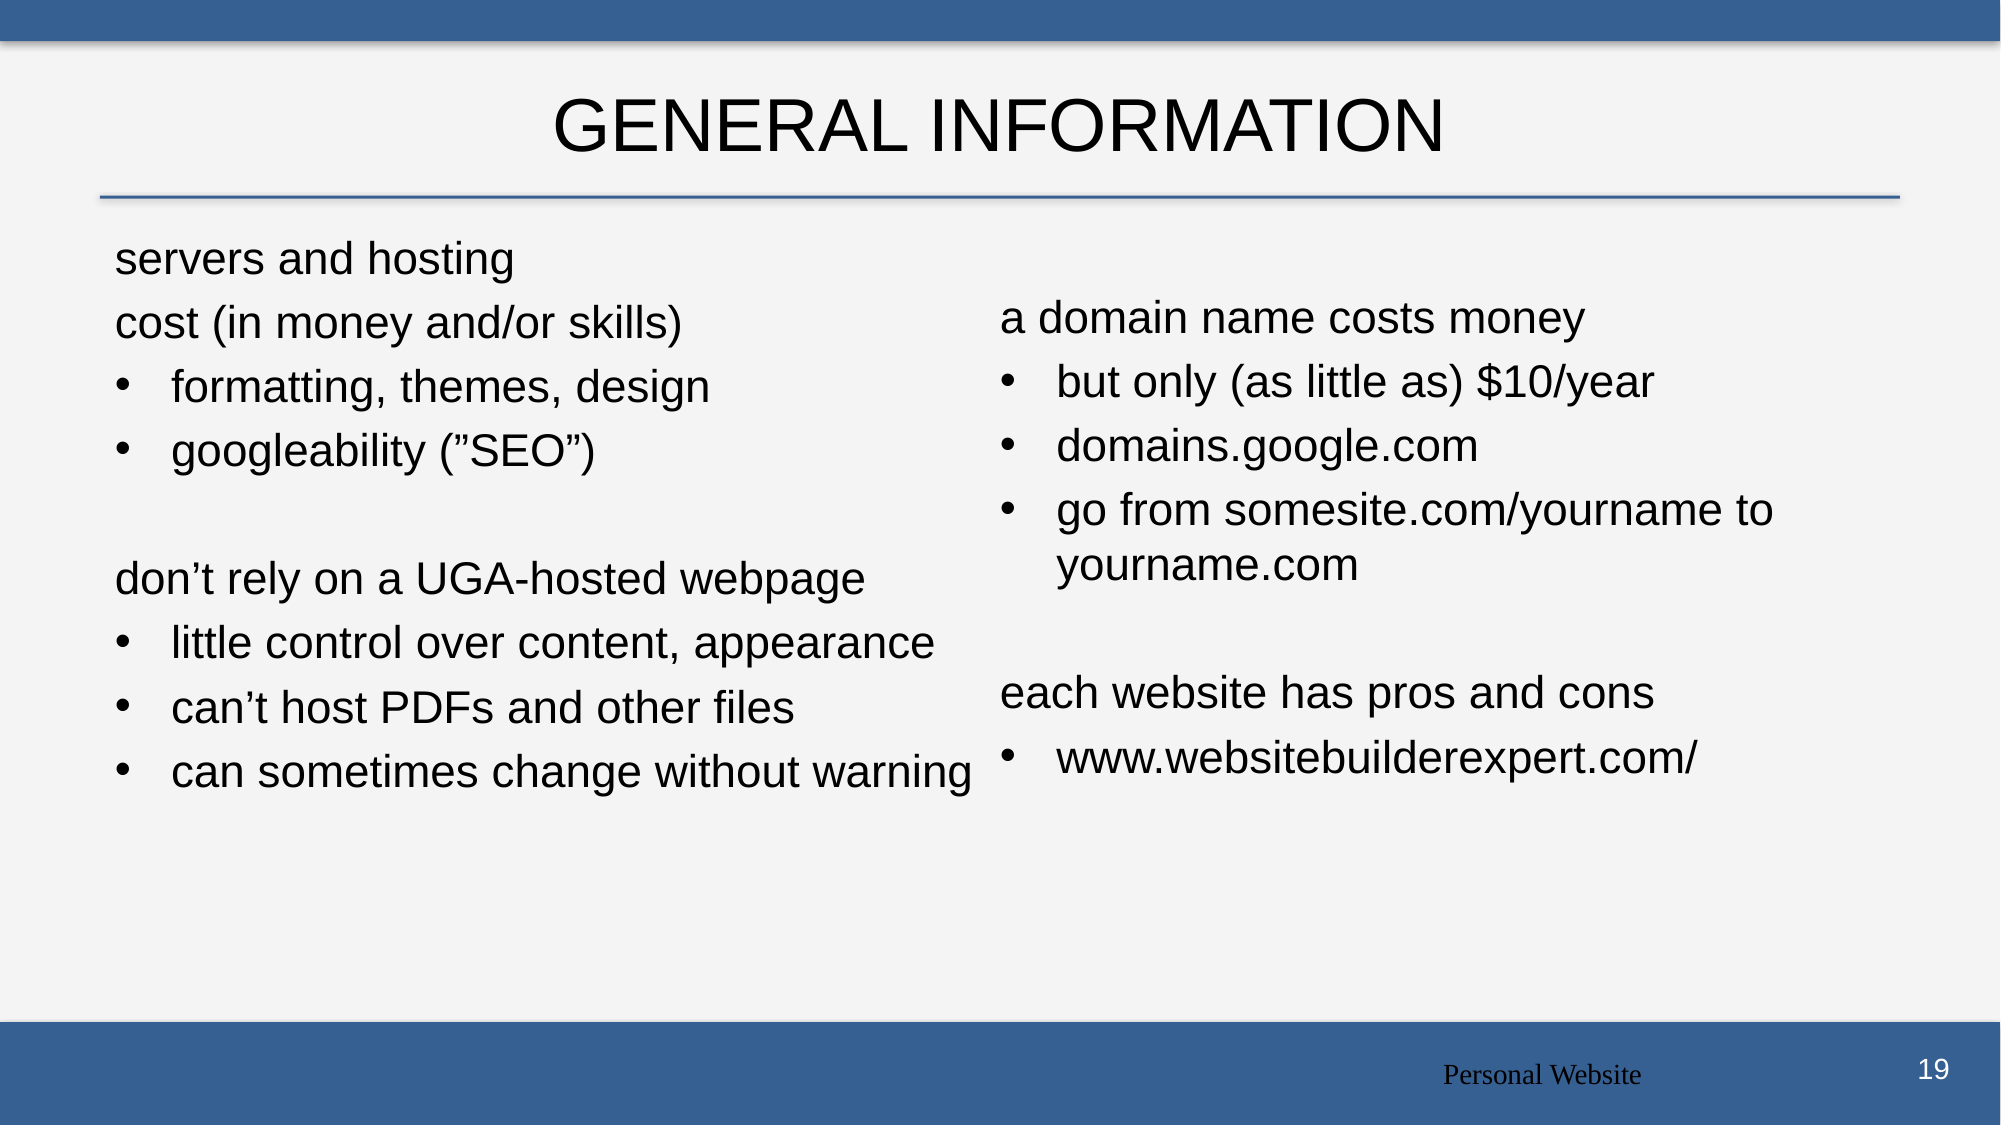

# General Information
servers and hosting
cost (in money and/or skills)
formatting, themes, design
googleability (”SEO”)

don’t rely on a UGA-hosted webpage
little control over content, appearance
can’t host PDFs and other files
can sometimes change without warning

a domain name costs money
but only (as little as) $10/year
domains.google.com
go from somesite.com/yourname to yourname.com

each website has pros and cons
www.websitebuilderexpert.com/
Personal Website
19